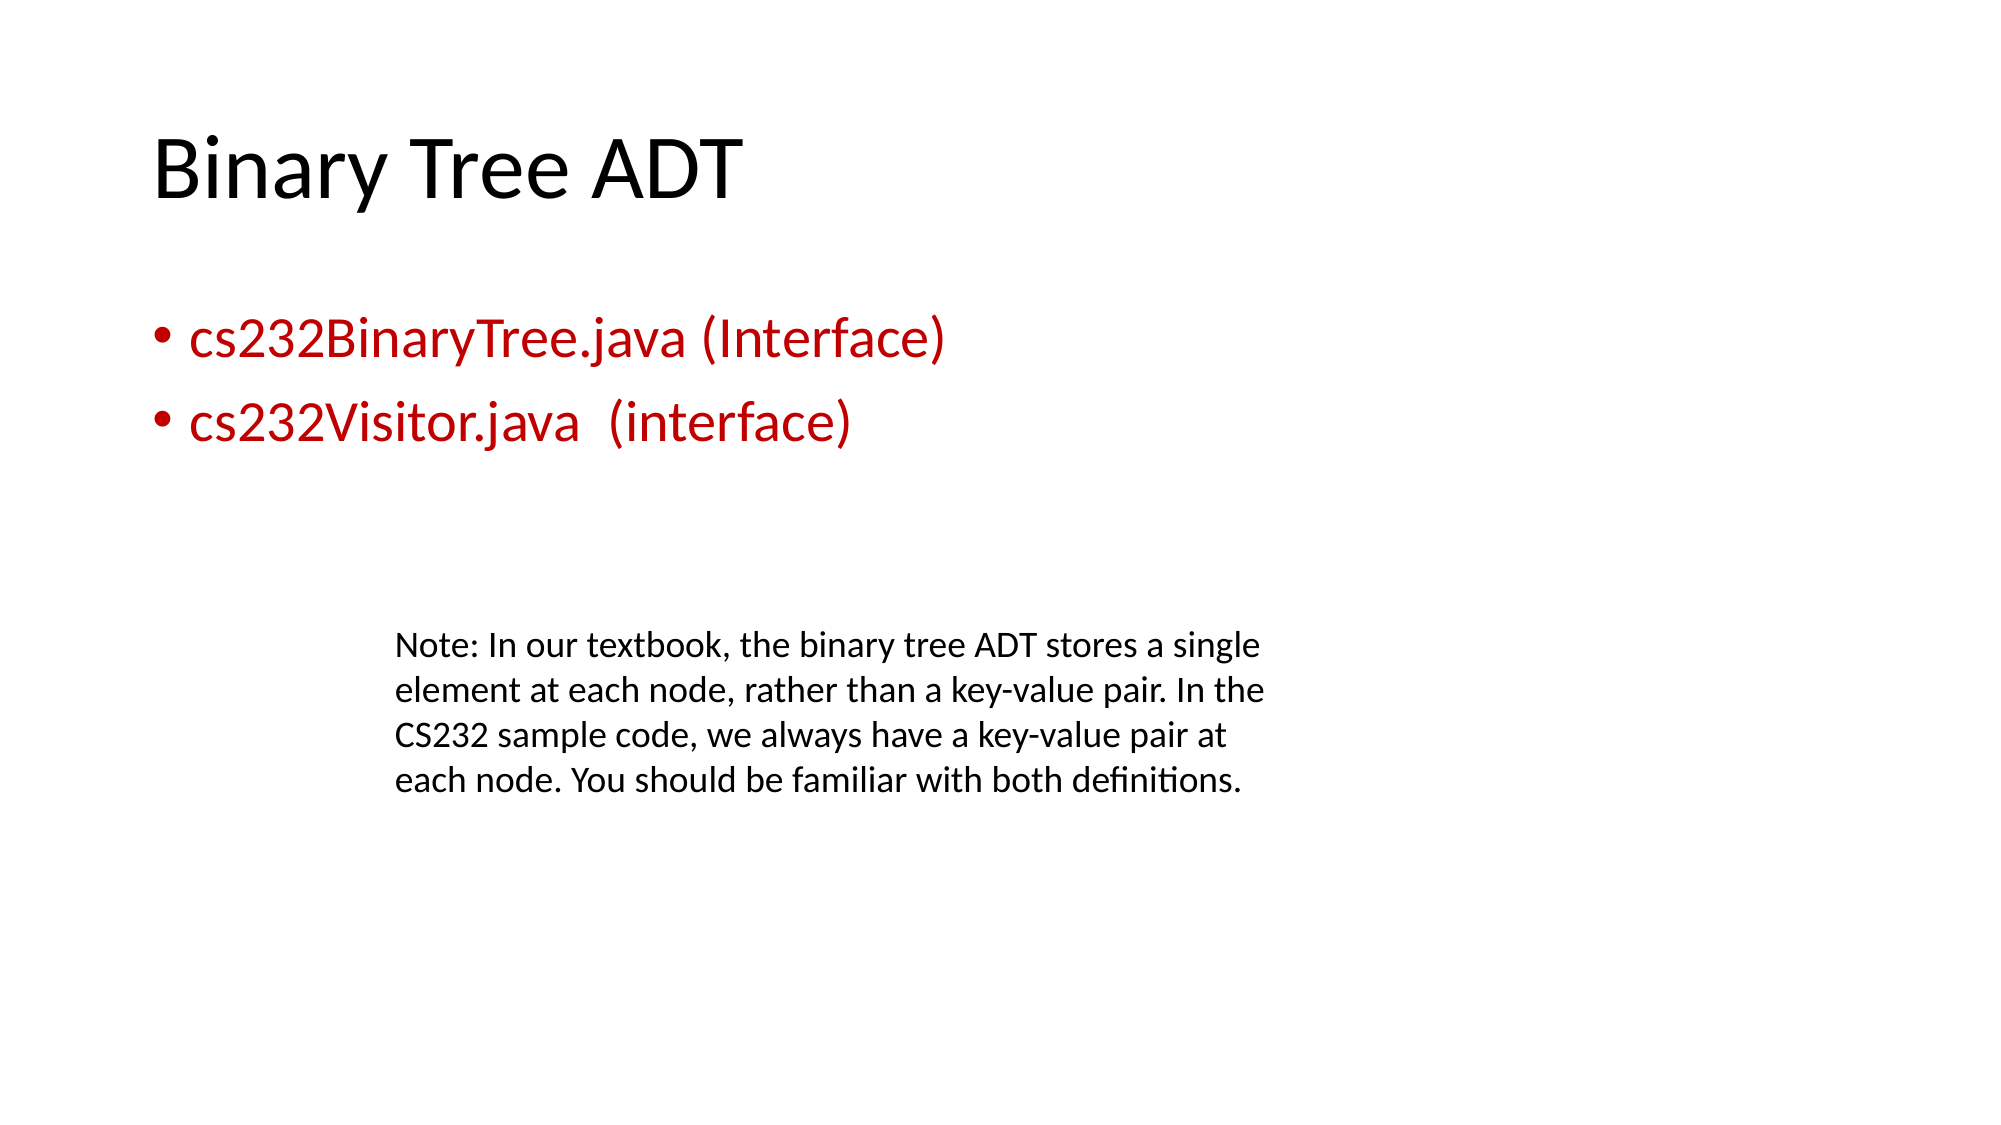

# Binary Tree ADT
cs232BinaryTree.java (Interface)
cs232Visitor.java  (interface)
Note: In our textbook, the binary tree ADT stores a single element at each node, rather than a key-value pair. In the CS232 sample code, we always have a key-value pair at each node. You should be familiar with both definitions.